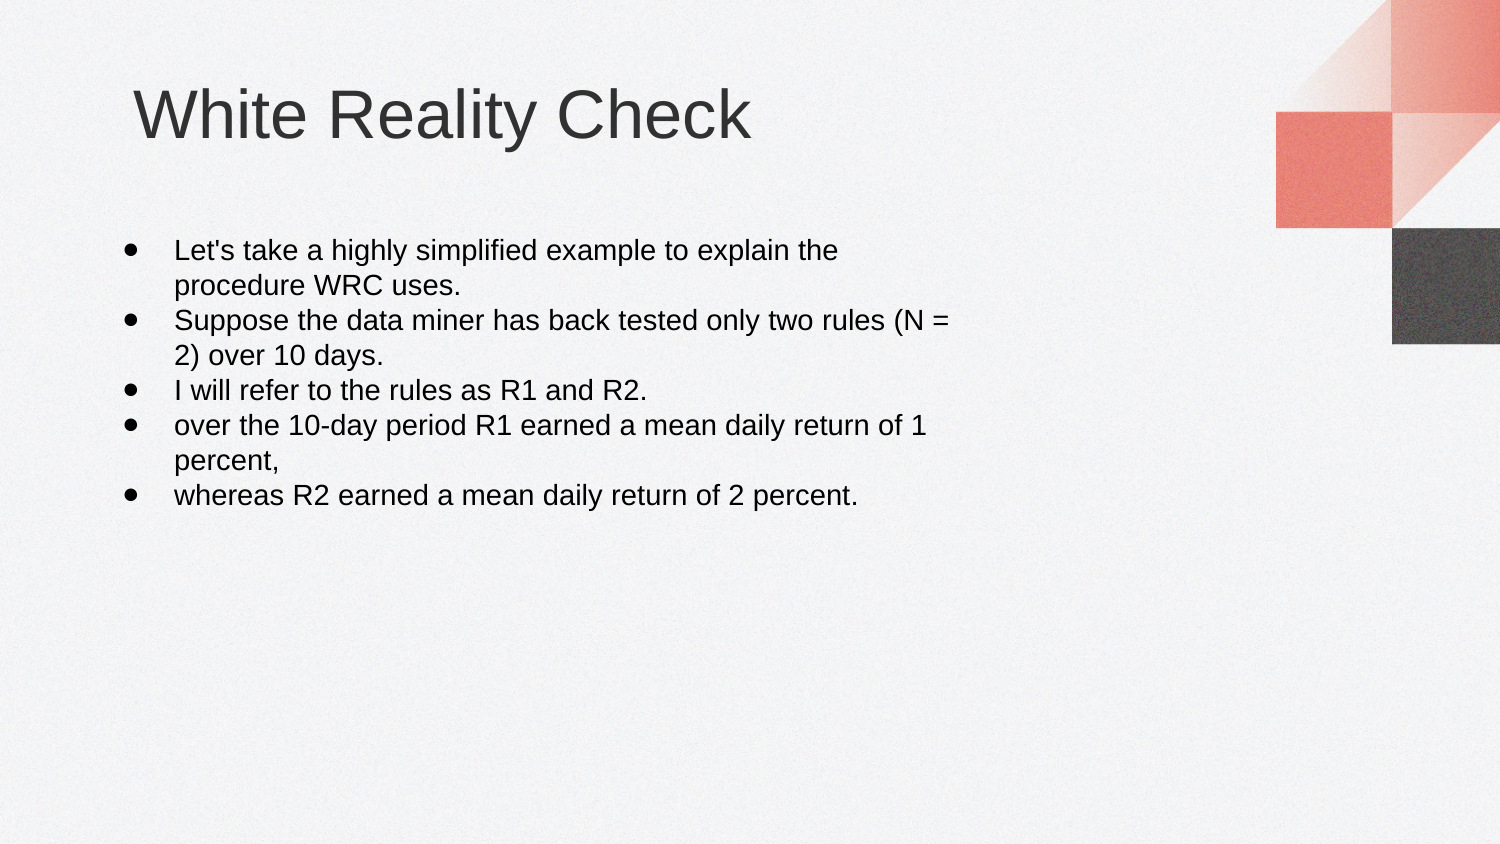

# White Reality Check
Let's take a highly simplified example to explain the procedure WRC uses.
Suppose the data miner has back tested only two rules (N = 2) over 10 days.
I will refer to the rules as R1 and R2.
over the 10-day period R1 earned a mean daily return of 1 percent,
whereas R2 earned a mean daily return of 2 percent.